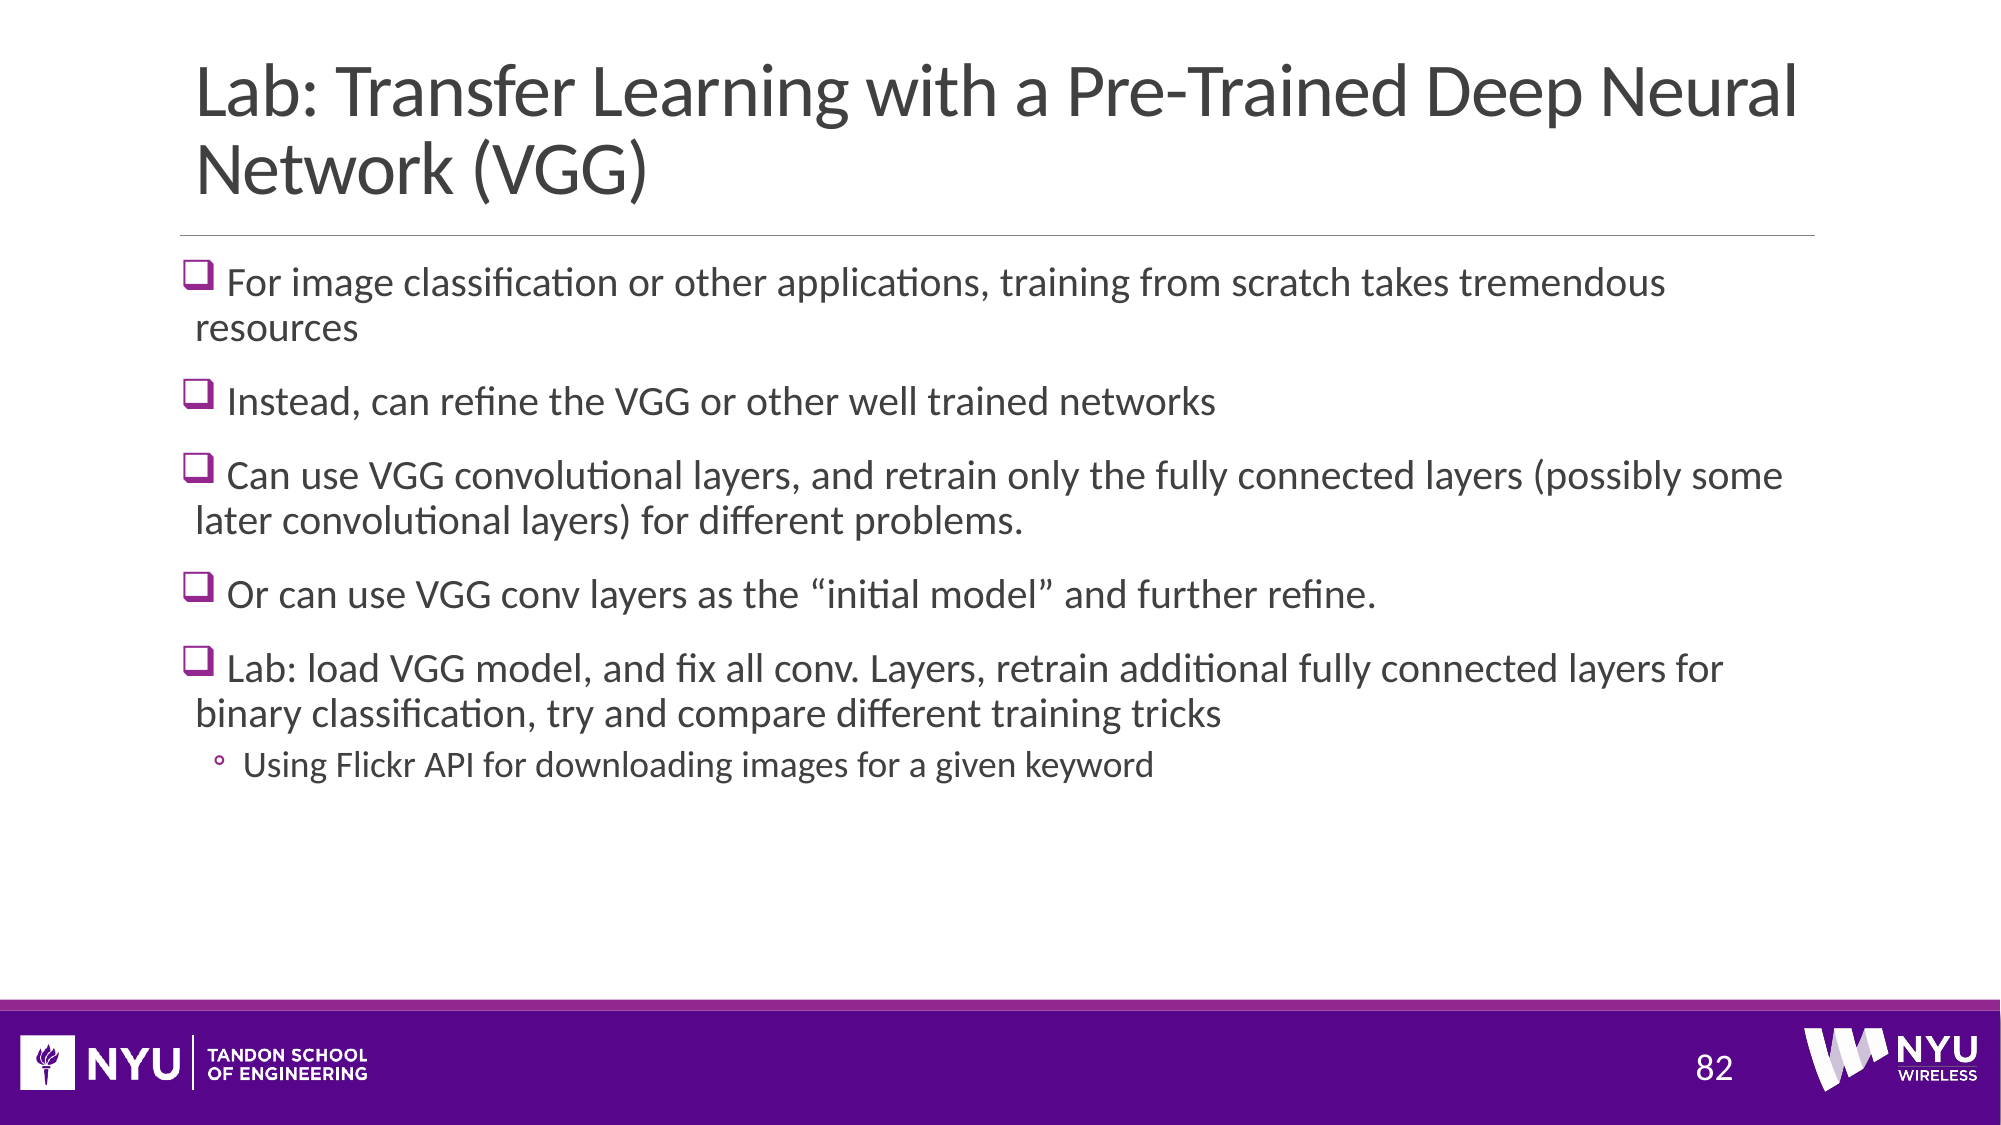

# Lab: Transfer Learning with a Pre-Trained Deep Neural Network (VGG)
 For image classification or other applications, training from scratch takes tremendous resources
 Instead, can refine the VGG or other well trained networks
 Can use VGG convolutional layers, and retrain only the fully connected layers (possibly some later convolutional layers) for different problems.
 Or can use VGG conv layers as the “initial model” and further refine.
 Lab: load VGG model, and fix all conv. Layers, retrain additional fully connected layers for binary classification, try and compare different training tricks
Using Flickr API for downloading images for a given keyword
82